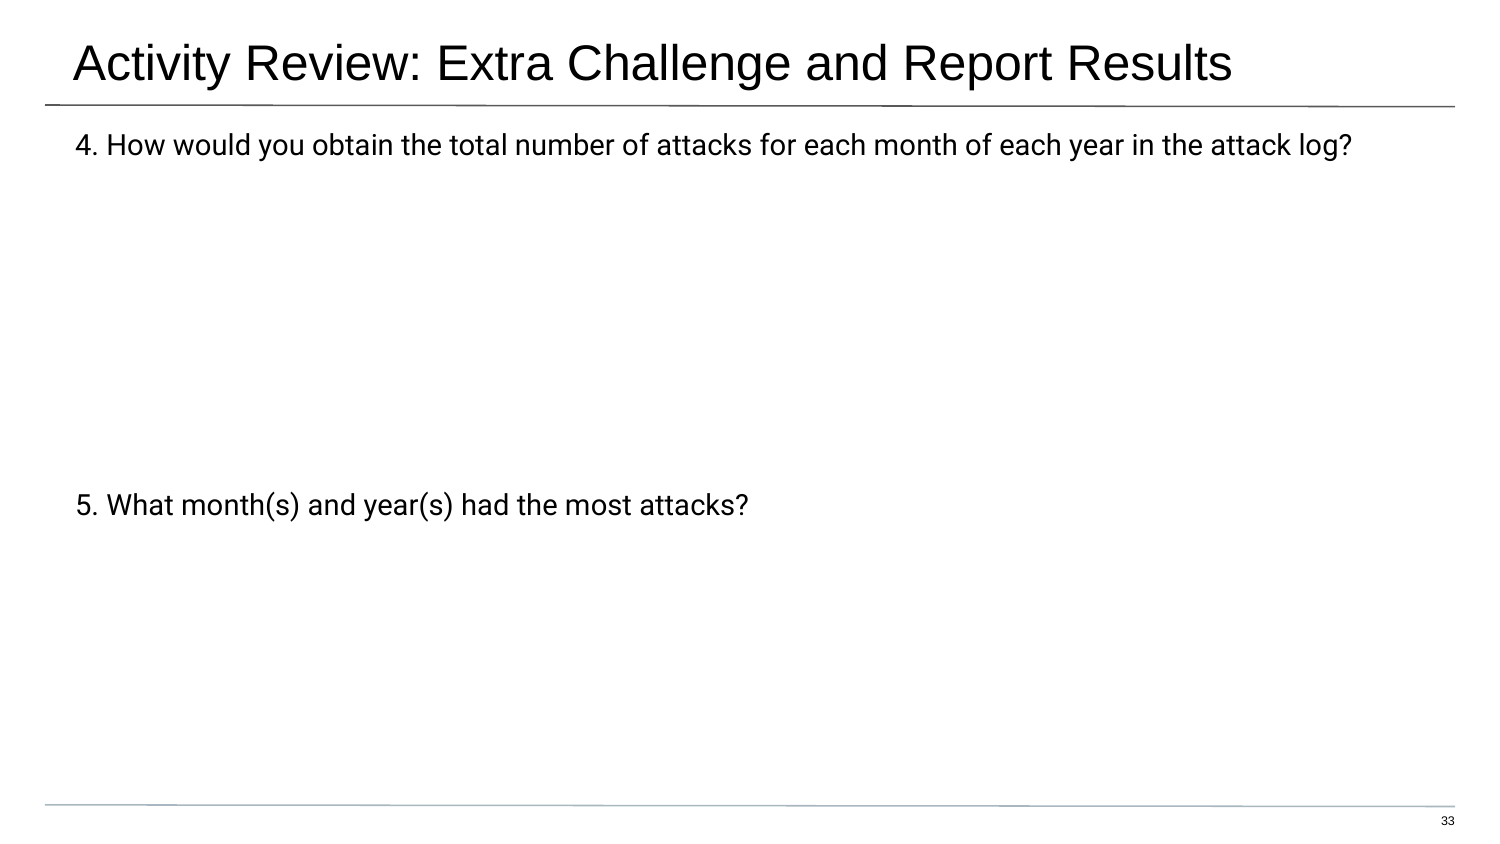

# Activity Review: Extra Challenge and Report Results
4. How would you obtain the total number of attacks for each month of each year in the attack log?

5. What month(s) and year(s) had the most attacks?

33